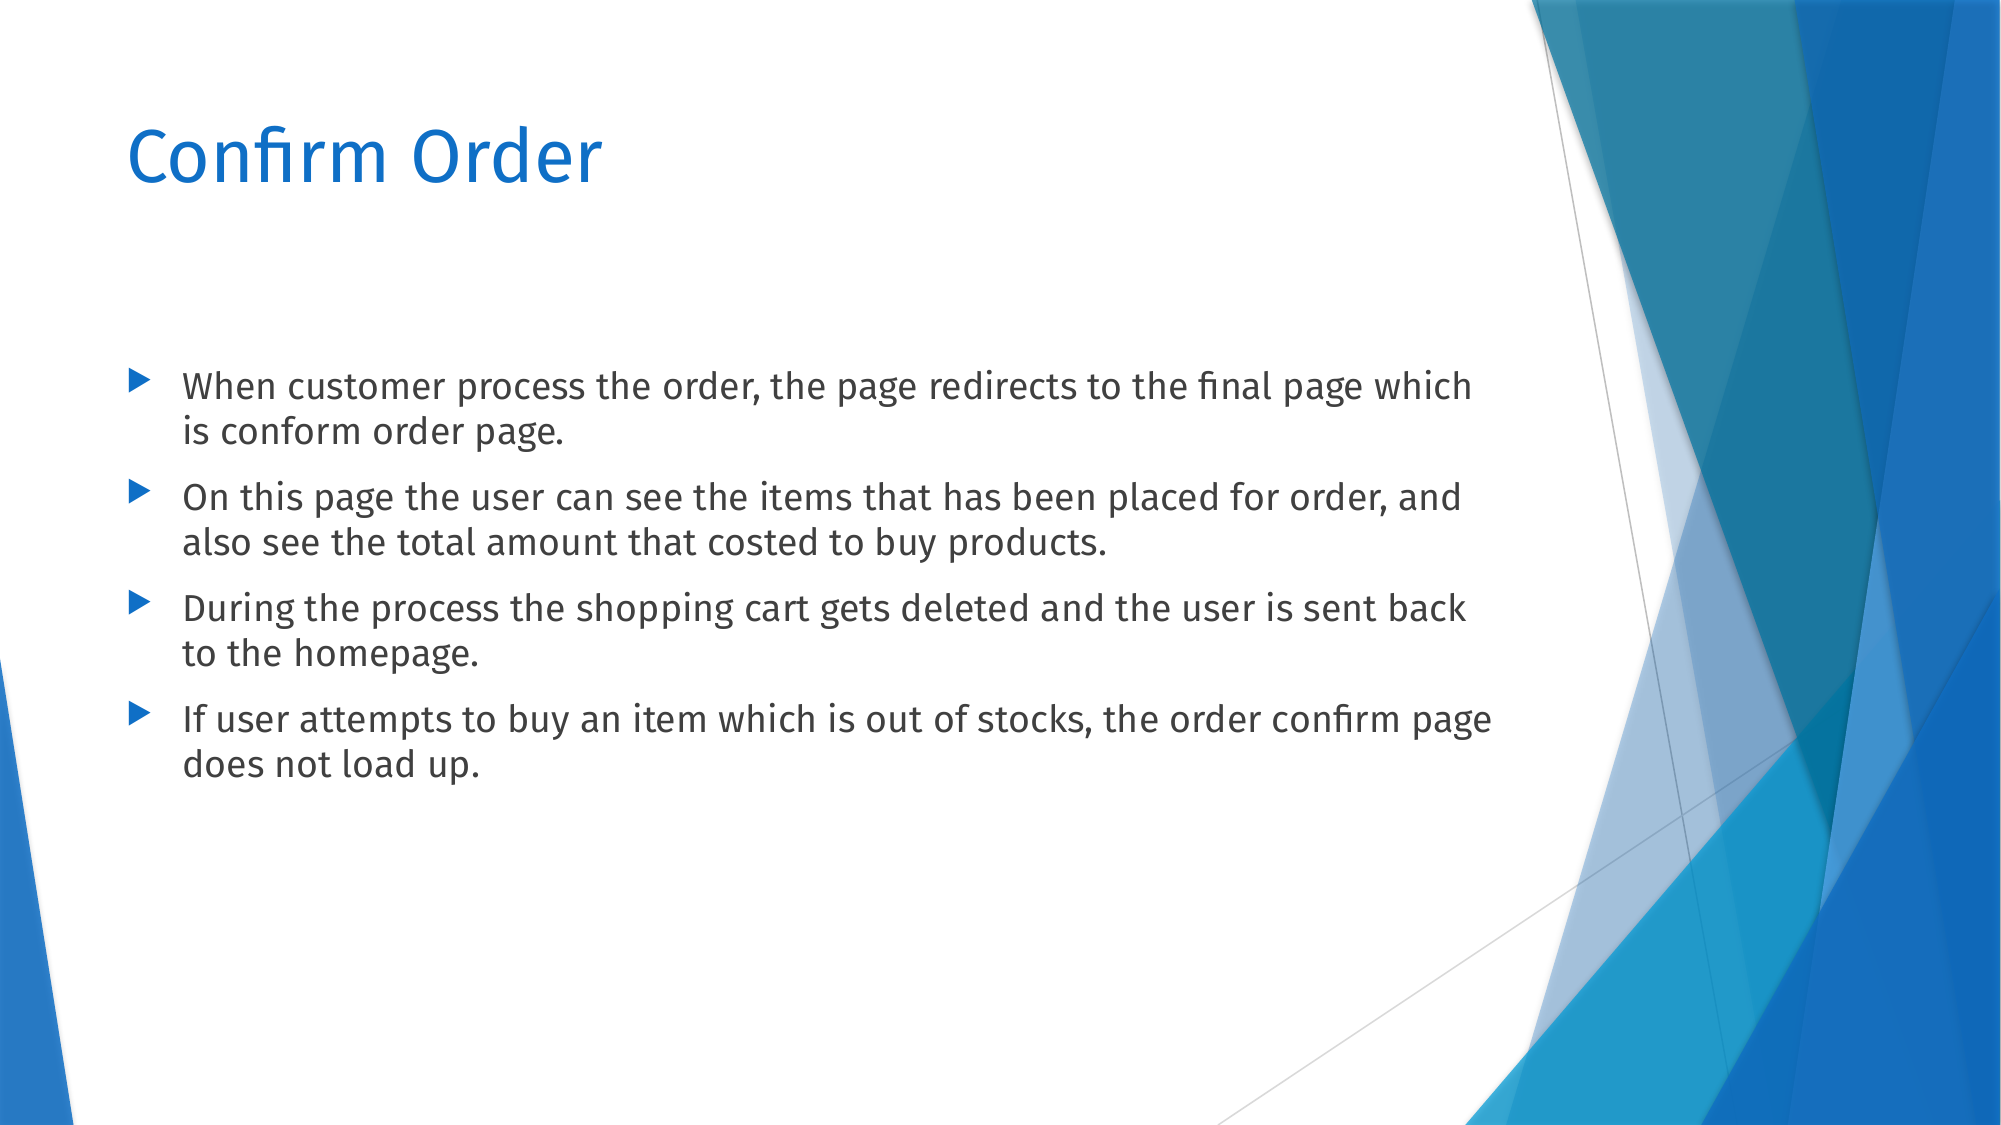

# Confirm Order
When customer process the order, the page redirects to the final page which is conform order page.
On this page the user can see the items that has been placed for order, and also see the total amount that costed to buy products.
During the process the shopping cart gets deleted and the user is sent back to the homepage.
If user attempts to buy an item which is out of stocks, the order confirm page does not load up.